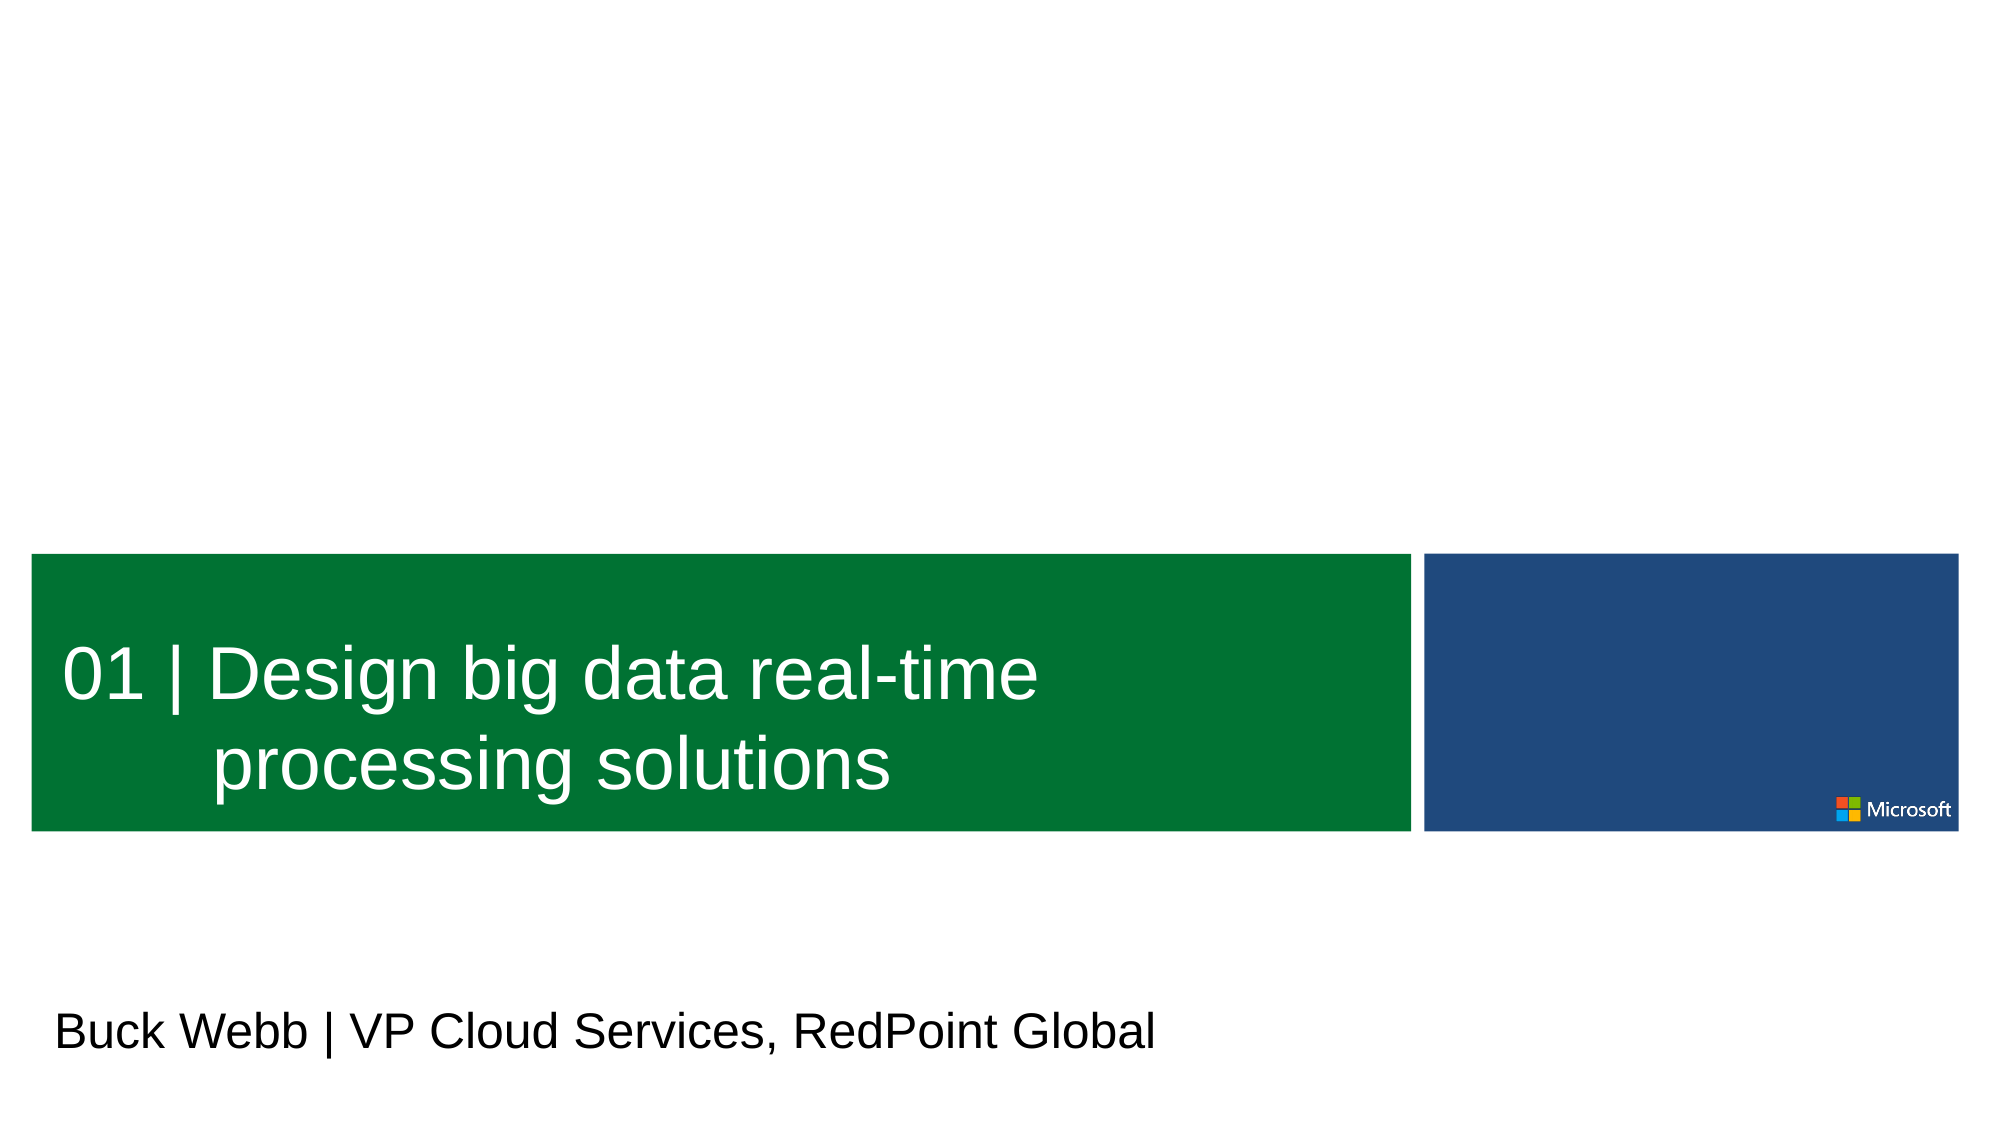

01 | Design big data real-time processing solutions
Buck Webb | VP Cloud Services, RedPoint Global